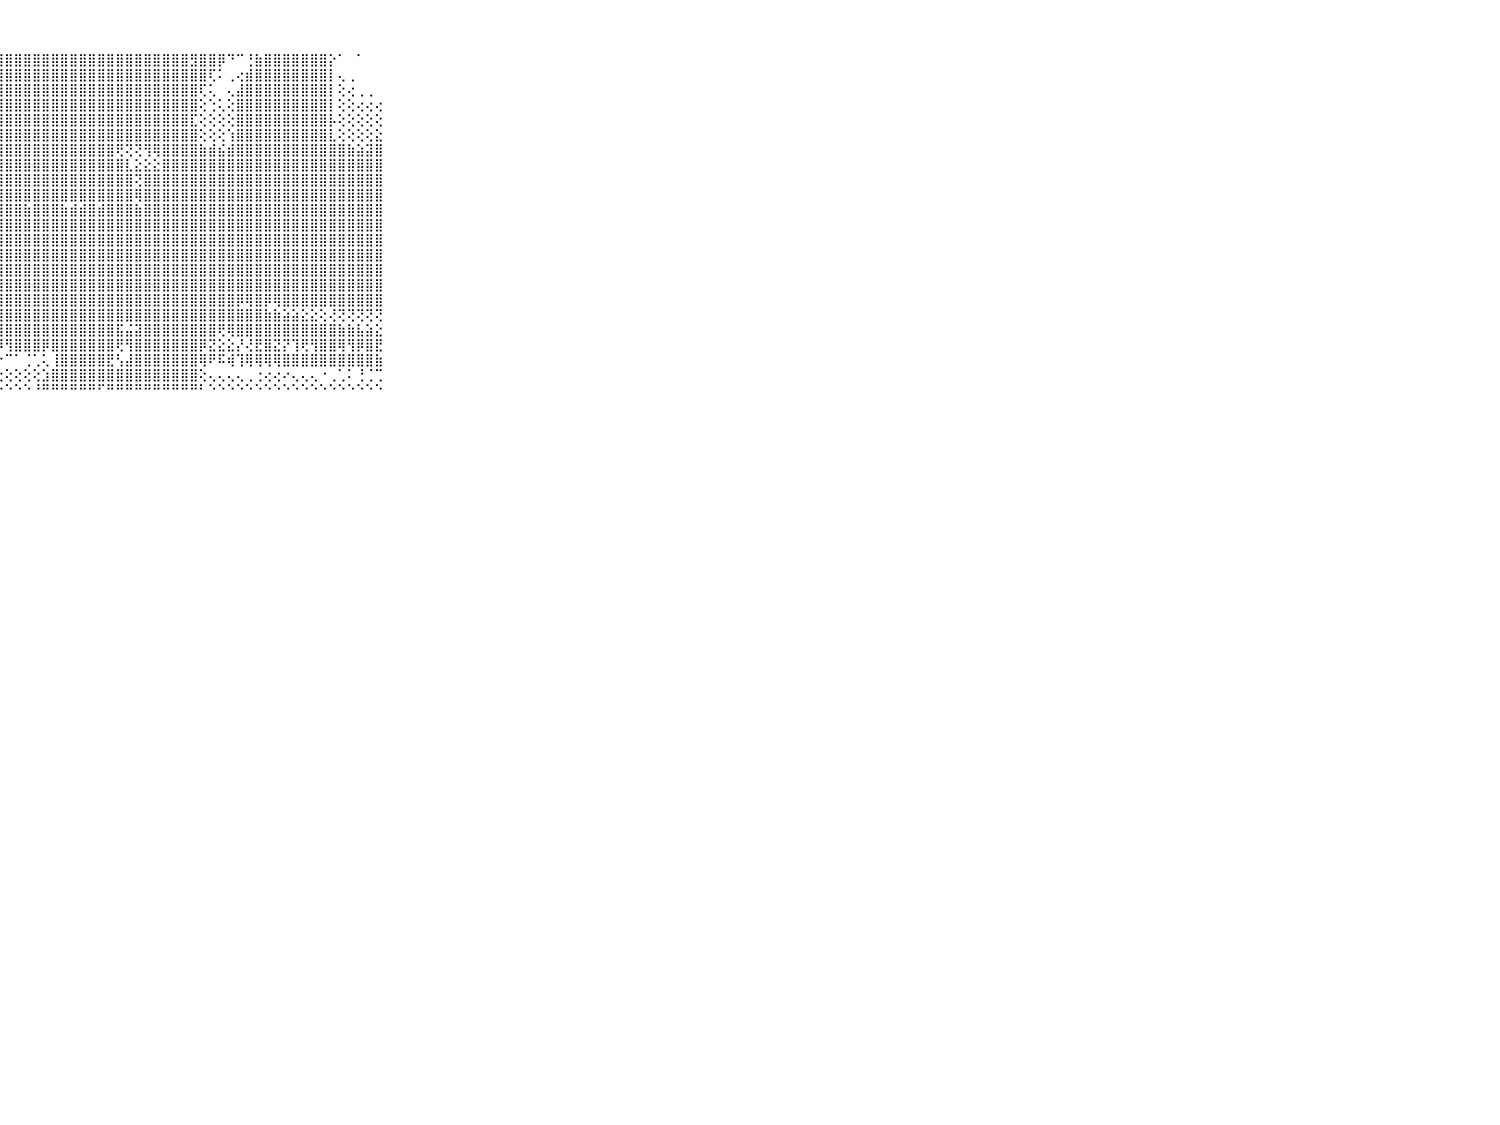

⠀⠀⠀⠀⠀⠀⠀⠀⠀⠀⠀⠄⢅⢕⠅⢅⢅⢝⢽⣿⢿⣿⣷⣿⣿⣿⣿⣿⣿⣿⣿⣿⣿⣿⣿⣿⣿⣿⣿⣿⣿⣿⣿⣿⣿⣿⣿⣿⣻⣿⣿⡿⠙⠉⢘⣷⣿⣿⣿⣿⣿⣿⣿⡕⠁⠀⠁⠀⠀⠀⠀⠀⠀⠀⠀⠀⠀⠀⠀⠀⠀
⠀⠀⠀⠀⠀⠀⠀⠀⠀⠀⠀⠀⢅⢕⢅⢕⣱⢵⣜⣿⣿⣿⣿⣿⣿⣿⣿⣿⣿⣿⣿⣿⣿⣿⣿⣿⣿⣿⣿⣿⣿⣿⣿⣿⣿⣿⣿⣿⣿⣿⢏⠅⢀⢔⣾⣿⣿⣿⣿⣿⣿⣿⣿⡇⢄⢀⠀⠀⠀⠀⠀⠀⠀⠀⠀⠀⠀⠀⠀⠀⠀
⠀⠀⠀⠀⠀⠀⠀⠀⠀⠀⠀⠀⢕⢕⢕⢕⣿⣿⣷⢻⣿⣿⣿⣿⣿⣿⣿⣿⣿⣿⣿⣿⣿⣿⣿⣿⣿⣿⣿⣿⣿⣿⣿⣿⣿⣿⣿⣿⣿⢏⢅⠀⢄⣼⣿⣿⣿⣿⣿⣿⣿⣿⣿⡇⢕⢔⢀⢀⠀⠀⠀⠀⠀⠀⠀⠀⠀⠀⠀⠀⠀
⠀⠀⠀⠀⠀⠀⠀⠀⠀⠀⠀⢰⣵⣷⣵⣾⣿⣿⣿⣿⣿⣿⣿⣿⣿⣿⣿⣿⣿⣿⣿⣿⣿⣿⣿⣿⣿⣿⣿⣿⣿⣿⣿⣿⣿⣿⣿⣿⣿⢕⢑⢅⢕⣿⣿⣿⣿⣿⣿⣿⣿⣿⣿⡇⢕⢕⢔⢔⢔⠀⠀⠀⠀⠀⠀⠀⠀⠀⠀⠀⠀
⠀⠀⠀⠀⠀⠀⠀⠀⠀⠀⠀⢸⣿⣿⣿⣿⣿⣿⣿⣿⣿⣿⣿⣿⣿⣿⣿⣿⣿⣿⣿⣿⣿⣿⣿⣿⣿⣿⣿⣿⣿⣿⣿⣿⣿⣿⣿⣿⣏⢕⢕⢕⢕⣿⣿⣿⣿⣿⣿⣿⣿⣿⣿⡧⢕⢕⢕⢕⢕⠀⠀⠀⠀⠀⠀⠀⠀⠀⠀⠀⠀
⠀⠀⠀⠀⠀⠀⠀⠀⠀⠀⠀⢸⣿⣿⣿⣿⣿⣿⣿⣿⣿⣿⣿⣿⣿⣿⣿⣿⣿⣿⣿⣿⣿⣿⣿⣿⣿⣿⣿⣿⣿⣿⣿⣿⣿⣿⣿⣿⣿⢕⢕⢕⢱⣿⣿⣿⣿⣿⣿⣿⣿⣿⣿⣇⢕⢕⢕⢕⣕⠀⠀⠀⠀⠀⠀⠀⠀⠀⠀⠀⠀
⠀⠀⠀⠀⠀⠀⠀⠀⠀⠀⠀⢸⣿⣿⣿⣿⣿⣿⣿⣿⣿⣿⣿⣿⣿⣿⣿⣿⣿⣿⣿⣿⣿⣿⣿⣿⣿⣿⣿⣿⢟⢝⢝⢻⢿⣿⣿⣿⣿⣷⣾⣮⣾⣿⣿⣿⣿⣿⣿⣿⣿⣿⣿⣿⣿⣷⣵⣽⣿⠀⠀⠀⠀⠀⠀⠀⠀⠀⠀⠀⠀
⠀⠀⠀⠀⠀⠀⠀⠀⠀⠀⠀⢸⣿⣿⣿⣿⣿⣿⣿⣿⣿⣿⣿⣿⣿⣿⣿⣿⣿⣿⣿⣿⣿⣿⣿⣿⣿⣿⣿⣿⣿⣇⣕⣕⣕⣿⣿⣿⣿⣿⣿⣿⣿⣿⣿⣿⣿⣿⣿⣿⣿⣿⣿⣿⣿⣿⣿⣿⣿⠀⠀⠀⠀⠀⠀⠀⠀⠀⠀⠀⠀
⠀⠀⠀⠀⠀⠀⠀⠀⠀⠀⠀⢸⣿⣿⣿⣿⣿⣿⣿⣿⣿⣿⣿⣿⣿⣿⣿⣿⣿⣿⣿⣿⣿⣿⣿⣿⣿⣿⣿⣿⣿⣿⢝⣿⣿⣿⣿⣿⣿⣿⣿⣿⣿⣿⣿⣿⣿⣿⣿⣿⣿⣿⣿⣿⣿⣿⣿⣿⣿⠀⠀⠀⠀⠀⠀⠀⠀⠀⠀⠀⠀
⠀⠀⠀⠀⠀⠀⠀⠀⠀⠀⠀⢸⣿⣿⣿⣿⣿⣿⣿⣿⣿⣿⣿⣿⣿⣿⣿⣿⣿⣿⣿⣿⣿⣿⣿⣿⣿⣿⣿⣿⣿⣿⢿⣿⣿⣿⣿⣿⣿⣿⣿⣿⣿⣿⣿⣿⣿⣿⣿⣿⣿⣿⣿⣿⣿⣿⣿⣿⣿⠀⠀⠀⠀⠀⠀⠀⠀⠀⠀⠀⠀
⠀⠀⠀⠀⠀⠀⠀⠀⠀⠀⠀⢸⣿⣿⣿⣿⣿⣿⣿⣿⣿⣾⣿⣿⣿⣿⣿⣿⣿⣿⣷⣿⣿⣿⣷⣾⣾⣿⣾⣿⣿⣿⣷⣿⣿⣿⣿⣿⣿⣿⣿⣿⣿⣿⣿⣿⣿⣿⣿⣿⣿⣿⣿⣿⣿⣿⣿⣿⣿⠀⠀⠀⠀⠀⠀⠀⠀⠀⠀⠀⠀
⠀⠀⠀⠀⠀⠀⠀⠀⠀⠀⠀⢸⣿⣿⣿⣿⣿⣿⣿⣿⣿⣿⣿⣿⣿⣿⣿⣿⣿⣿⣿⣿⣿⣿⣿⣿⣿⣿⣿⣿⣿⣿⣿⣿⣿⣿⣿⣿⣿⣿⣿⣿⣿⣿⣿⣿⣿⣿⣿⣿⣿⣿⣿⣿⣿⣿⣿⣿⣿⠀⠀⠀⠀⠀⠀⠀⠀⠀⠀⠀⠀
⠀⠀⠀⠀⠀⠀⠀⠀⠀⠀⠀⢸⣿⣿⣿⣿⣿⣿⣿⣿⣿⣿⣿⣿⣿⣿⣿⣿⣿⣿⣿⣿⣿⣿⣿⣿⣿⣿⣿⣿⣿⣿⣿⣿⣿⣿⣿⣿⣿⣿⣿⣿⣿⣿⣿⣿⣿⣿⣿⣿⣿⣿⣿⣿⣿⣿⣿⣿⣿⠀⠀⠀⠀⠀⠀⠀⠀⠀⠀⠀⠀
⠀⠀⠀⠀⠀⠀⠀⠀⠀⠀⠀⢸⣿⣿⣿⣿⣿⣿⣿⣿⣿⣿⣿⣿⣿⣿⣿⣿⣿⣿⣿⣿⣿⣿⣿⣿⣿⣿⣿⣿⣿⣿⣿⣿⣿⣿⣿⣿⣿⣿⣿⣿⣿⣿⣿⣿⣿⣿⣿⣿⣿⣿⣿⣿⣿⣿⣿⣿⣿⠀⠀⠀⠀⠀⠀⠀⠀⠀⠀⠀⠀
⠀⠀⠀⠀⠀⠀⠀⠀⠀⠀⠀⢸⣿⣿⣿⣿⣿⣿⣿⣿⣿⣿⣿⣿⣿⣿⣿⣿⣿⣿⣿⣿⣿⣿⣿⣿⣿⣿⣿⣿⣿⣿⣿⣿⣿⣿⣿⣿⣿⣿⣿⣿⣿⣿⣿⣿⣿⣿⣿⣿⣿⣿⣿⣿⣿⣿⣿⣿⣿⠀⠀⠀⠀⠀⠀⠀⠀⠀⠀⠀⠀
⠀⠀⠀⠀⠀⠀⠀⠀⠀⠀⠀⢸⣿⣿⣿⣿⣿⣿⣿⣿⣿⣿⣿⣿⣿⣿⣿⣿⣿⣿⣿⣿⣿⣿⣿⣿⣿⣿⣿⣿⣿⣿⣿⣿⣿⣿⣿⣿⣿⣿⣿⣿⣿⣿⣿⣿⣿⣿⣿⣿⣿⣿⣿⣿⣿⣿⣿⣿⣿⠀⠀⠀⠀⠀⠀⠀⠀⠀⠀⠀⠀
⠀⠀⠀⠀⠀⠀⠀⠀⠀⠀⠀⠘⢟⢟⢿⢿⢿⢿⣿⣿⣿⣿⣿⣿⣿⣿⣿⣿⣿⣿⣿⣿⣿⣿⣿⣿⣿⣿⣿⣿⣿⣿⣿⣿⣿⣿⣿⣿⣿⣿⣿⣿⣿⡿⢿⣿⡿⢿⣿⣿⣿⣿⣿⣿⣿⣿⣿⣿⣿⠀⠀⠀⠀⠀⠀⠀⠀⠀⠀⠀⠀
⠀⠀⠀⠀⠀⠀⠀⠀⠀⠀⠀⢠⣕⡕⢕⢕⢕⢕⢕⢕⢕⢿⣿⣿⣿⣿⣿⣿⣿⣿⣿⣿⣿⣿⣿⣿⣿⣿⣿⣿⣿⣿⣿⣿⣿⣿⣿⣿⣿⣿⣿⣿⣿⣿⣿⣿⣷⣷⣵⣵⣕⣕⢕⢜⢝⢝⢝⢝⢝⠀⠀⠀⠀⠀⠀⠀⠀⠀⠀⠀⠀
⠀⠀⠀⠀⠀⠀⠀⠀⠀⠀⠀⢑⢟⢟⣟⣗⢱⡅⢁⠅⠁⢸⣿⣿⣿⣿⣿⣿⣿⣿⣿⣿⣿⣿⣿⣿⣿⣿⣿⣿⣯⣬⣽⣿⣿⣿⣿⣿⣿⣿⣿⢟⢿⣿⣿⣿⣿⣿⣿⣿⣿⣿⣿⣿⣷⣷⣧⣵⣕⠀⠀⠀⠀⠀⠀⠀⠀⠀⠀⠀⠀
⠀⠀⠀⠀⠀⠀⠀⠀⠀⠀⠀⢰⣷⣷⣷⣷⣷⣷⣷⣷⣷⣾⡿⢿⣿⣿⣿⡻⢻⣿⣿⣿⡿⣿⣿⣿⣿⣿⣿⣿⢟⢻⣿⣿⣿⣿⣿⣿⣿⡿⣝⣕⣕⡜⢜⣟⣿⣝⡝⢹⢟⢻⣿⣿⢿⢻⡿⣿⣟⠀⠀⠀⠀⠀⠀⠀⠀⠀⠀⠀⠀
⠀⠀⠀⠀⠀⠀⠀⠀⠀⠀⠀⠀⢄⢅⢅⢅⢁⢁⢁⢁⢁⠁⢁⢁⢁⢁⠑⠑⠉⠁⢈⢁⢅⢸⣿⣿⣿⣿⣿⣟⢣⣼⣿⣿⣿⣿⣿⣿⣿⢿⠟⠯⢾⢹⢿⢿⢿⢿⣿⣿⣿⣿⣿⣿⣿⣿⣿⣿⣷⠀⠀⠀⠀⠀⠀⠀⠀⠀⠀⠀⠀
⠀⠀⠀⠀⠀⠀⠀⠀⠀⠀⠀⠀⢕⢕⢕⢕⢕⢕⢕⢕⢕⢕⢕⢕⢕⢕⢕⢕⢕⢕⢕⢕⣱⣿⣿⣿⣿⣿⣿⣿⣿⣿⣿⣿⣿⣿⣿⣿⣿⢕⢄⢄⢄⢄⢀⢐⢔⢔⠔⢄⢄⢄⠐⢀⢁⠅⢘⢈⢉⠀⠀⠀⠀⠀⠀⠀⠀⠀⠀⠀⠀
⠀⠀⠀⠀⠀⠀⠀⠀⠀⠀⠀⠀⠑⠑⠑⠑⠑⠑⠓⠑⠑⠑⠑⠑⠑⠑⠑⠑⠑⠑⠑⠘⠛⠛⠛⠛⠛⠛⠋⠛⠛⠛⠛⠛⠛⠛⠛⠛⠛⠃⠑⠑⠑⠑⠑⠑⠑⠑⠑⠑⠑⠑⠑⠑⠑⠑⠑⠑⠑⠀⠀⠀⠀⠀⠀⠀⠀⠀⠀⠀⠀